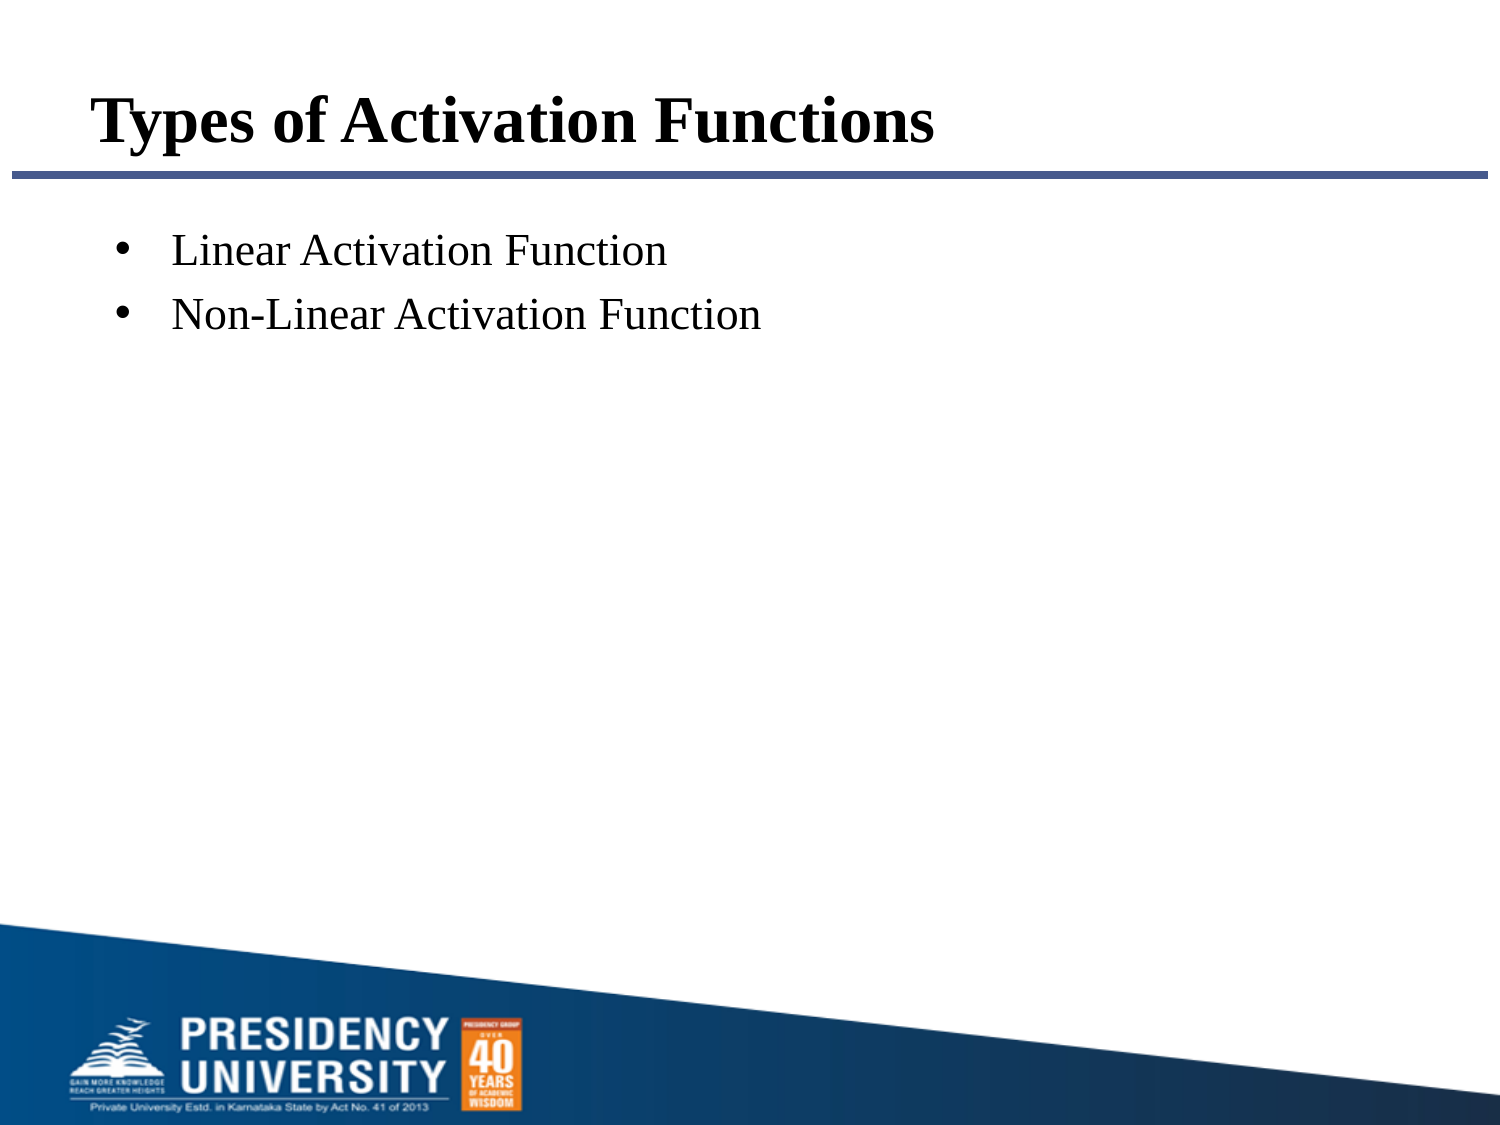

# Types of Activation Functions
Linear Activation Function
Non-Linear Activation Function